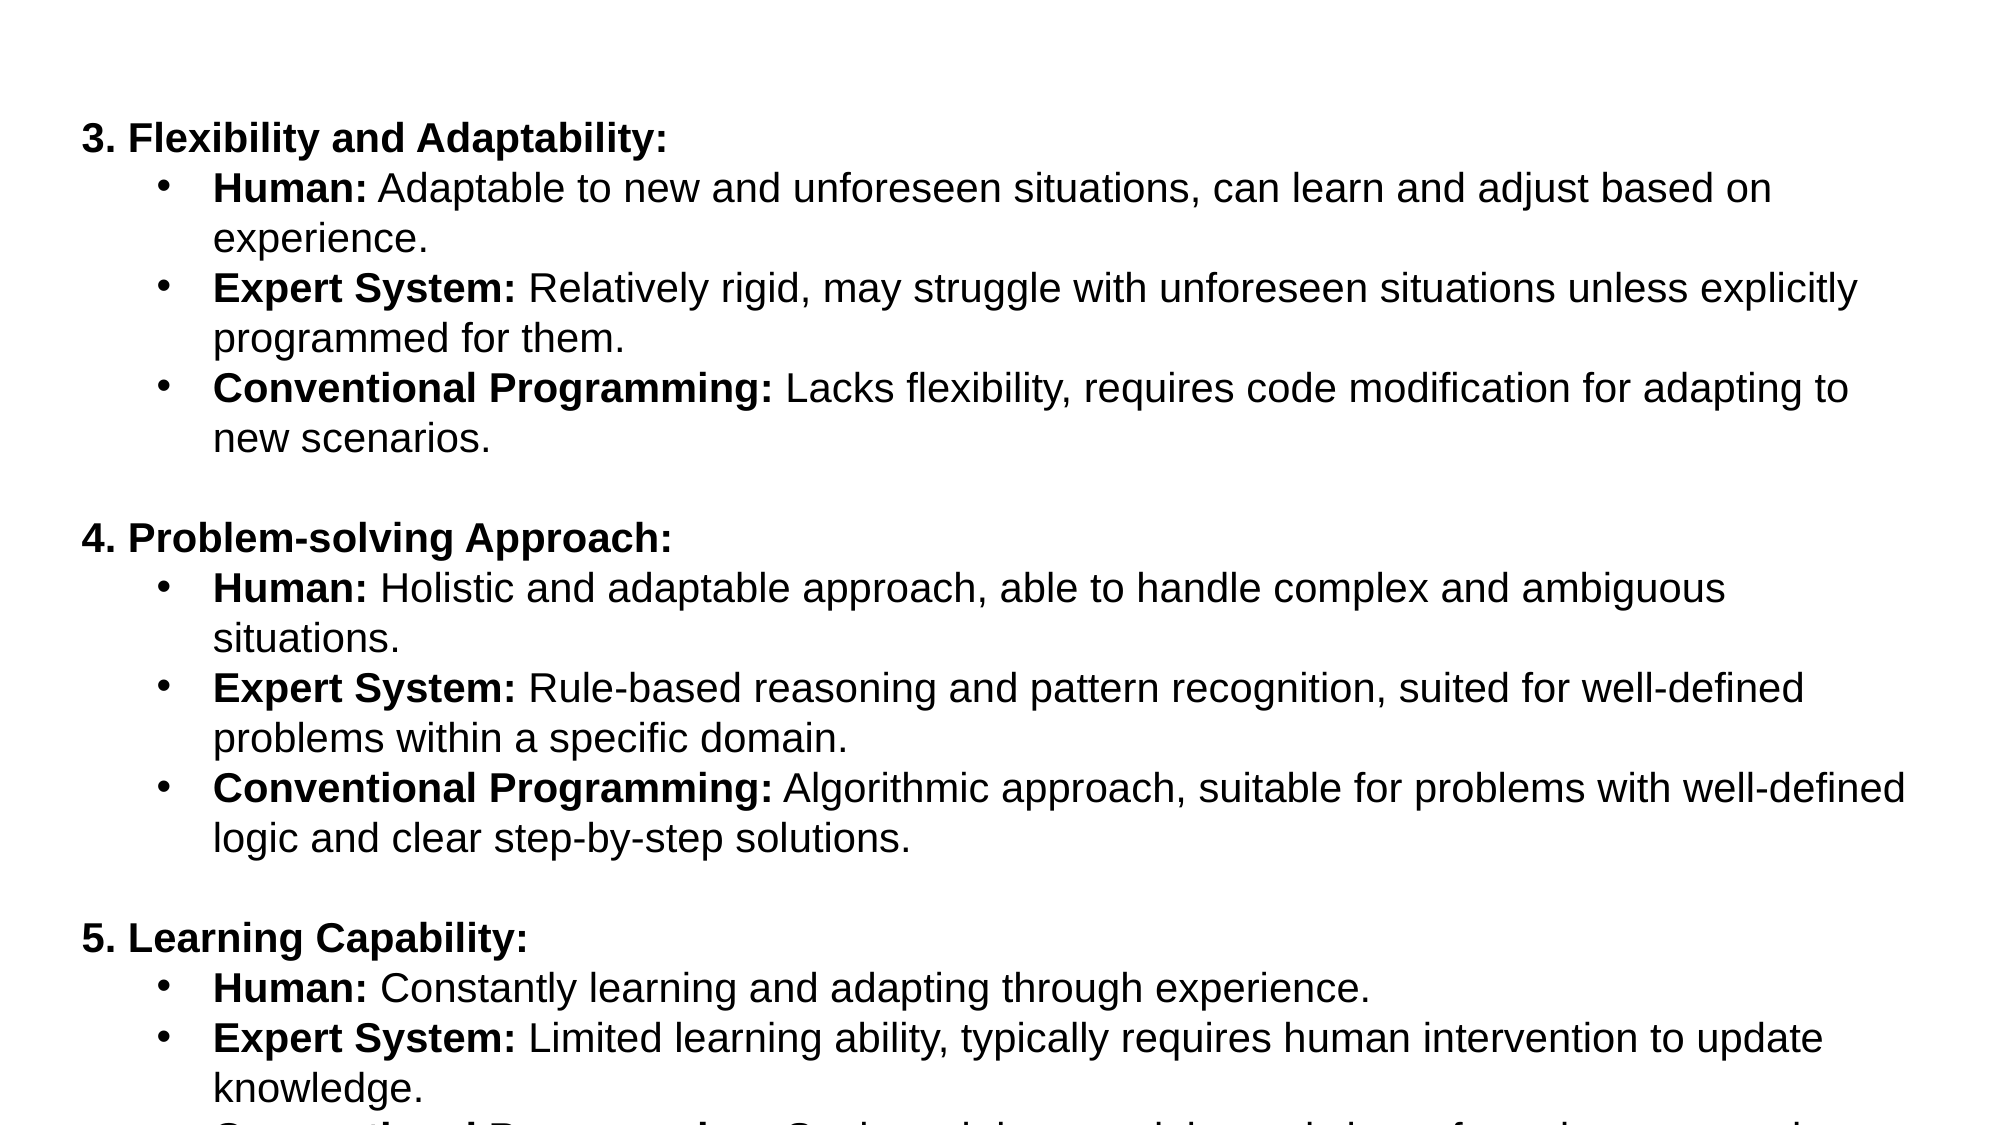

3. Flexibility and Adaptability:
Human: Adaptable to new and unforeseen situations, can learn and adjust based on experience.
Expert System: Relatively rigid, may struggle with unforeseen situations unless explicitly programmed for them.
Conventional Programming: Lacks flexibility, requires code modification for adapting to new scenarios.

4. Problem-solving Approach:
Human: Holistic and adaptable approach, able to handle complex and ambiguous situations.
Expert System: Rule-based reasoning and pattern recognition, suited for well-defined problems within a specific domain.
Conventional Programming: Algorithmic approach, suitable for problems with well-defined logic and clear step-by-step solutions.

5. Learning Capability:
Human: Constantly learning and adapting through experience.
Expert System: Limited learning ability, typically requires human intervention to update knowledge.
Conventional Programming: Static and does not inherently learn from data or experience.